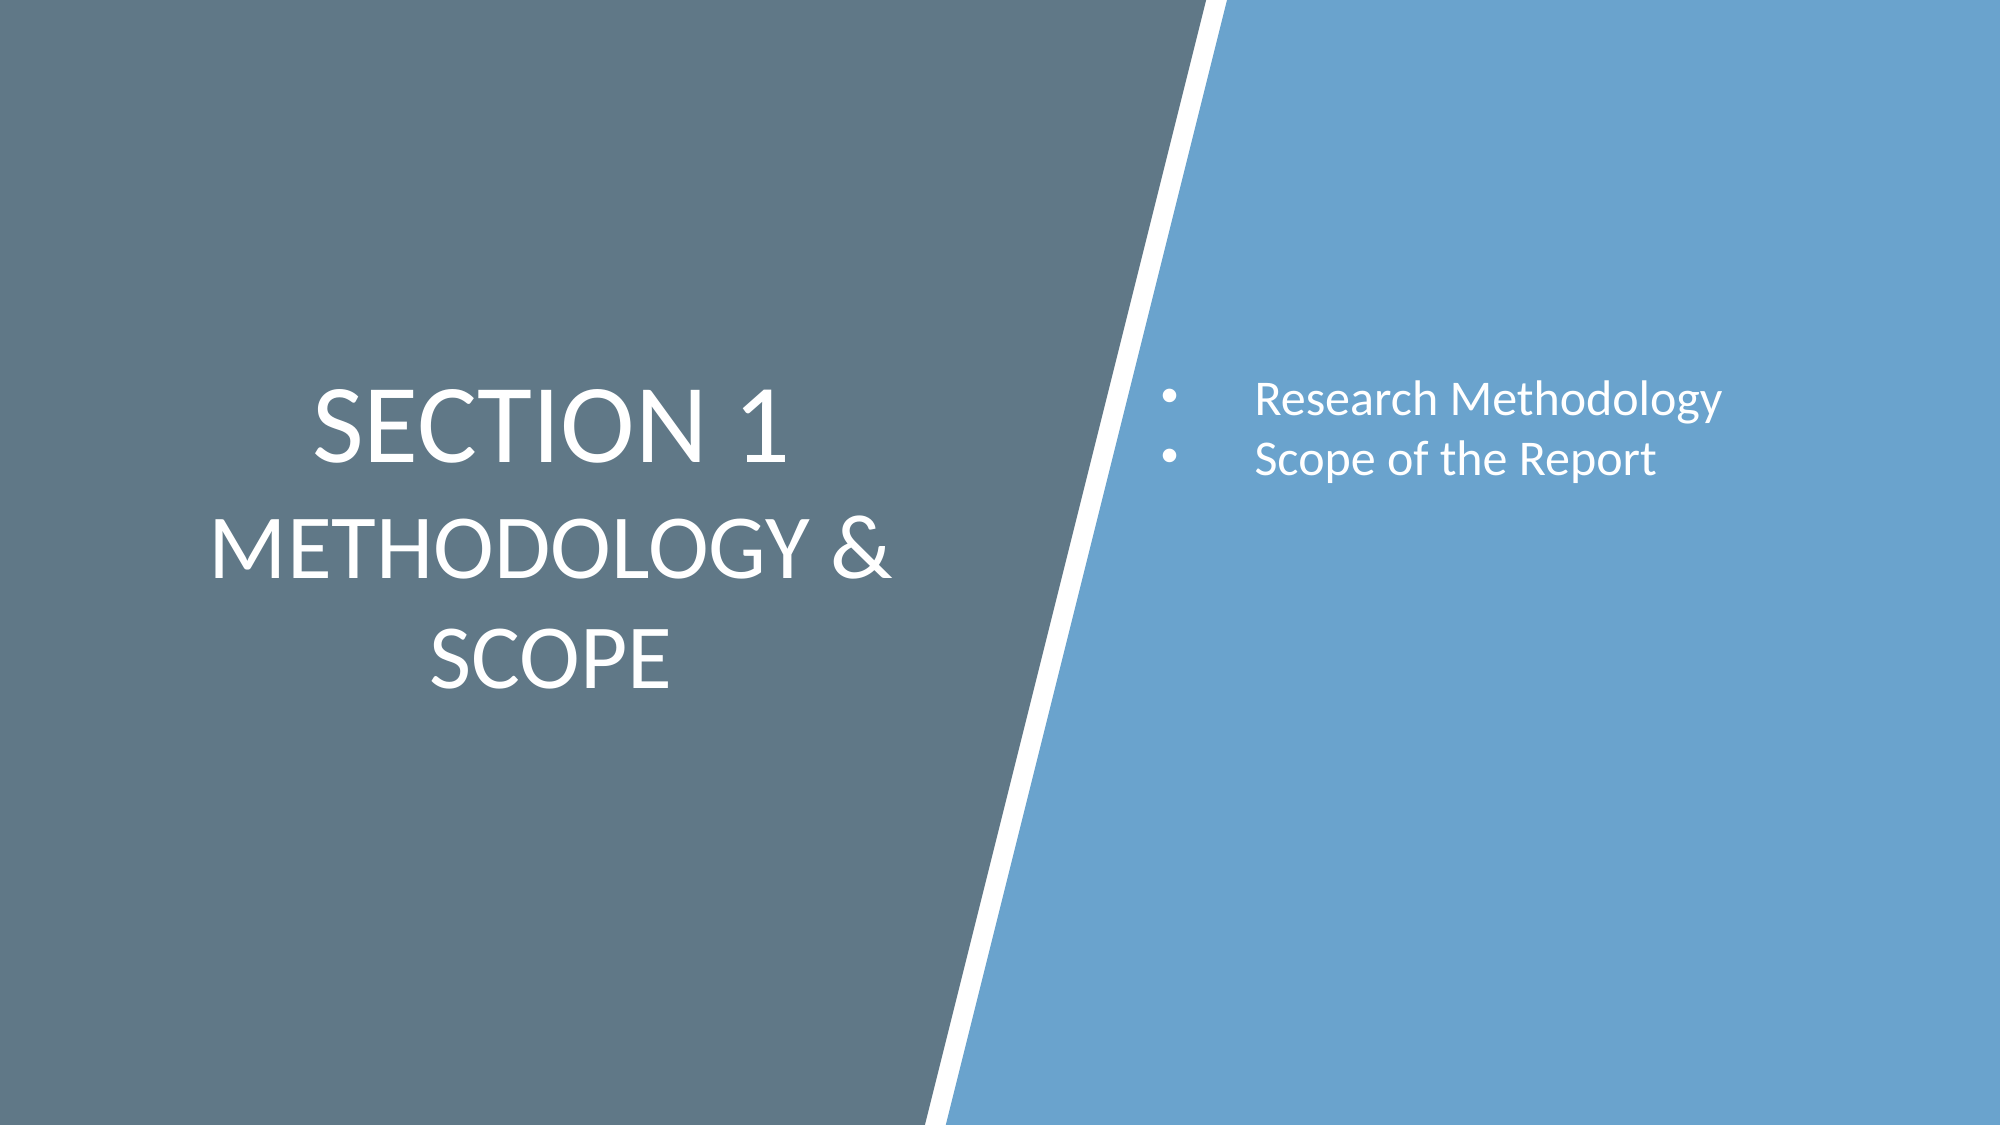

SECTION 1
Research Methodology
Scope of the Report
METHODOLOGY & SCOPE